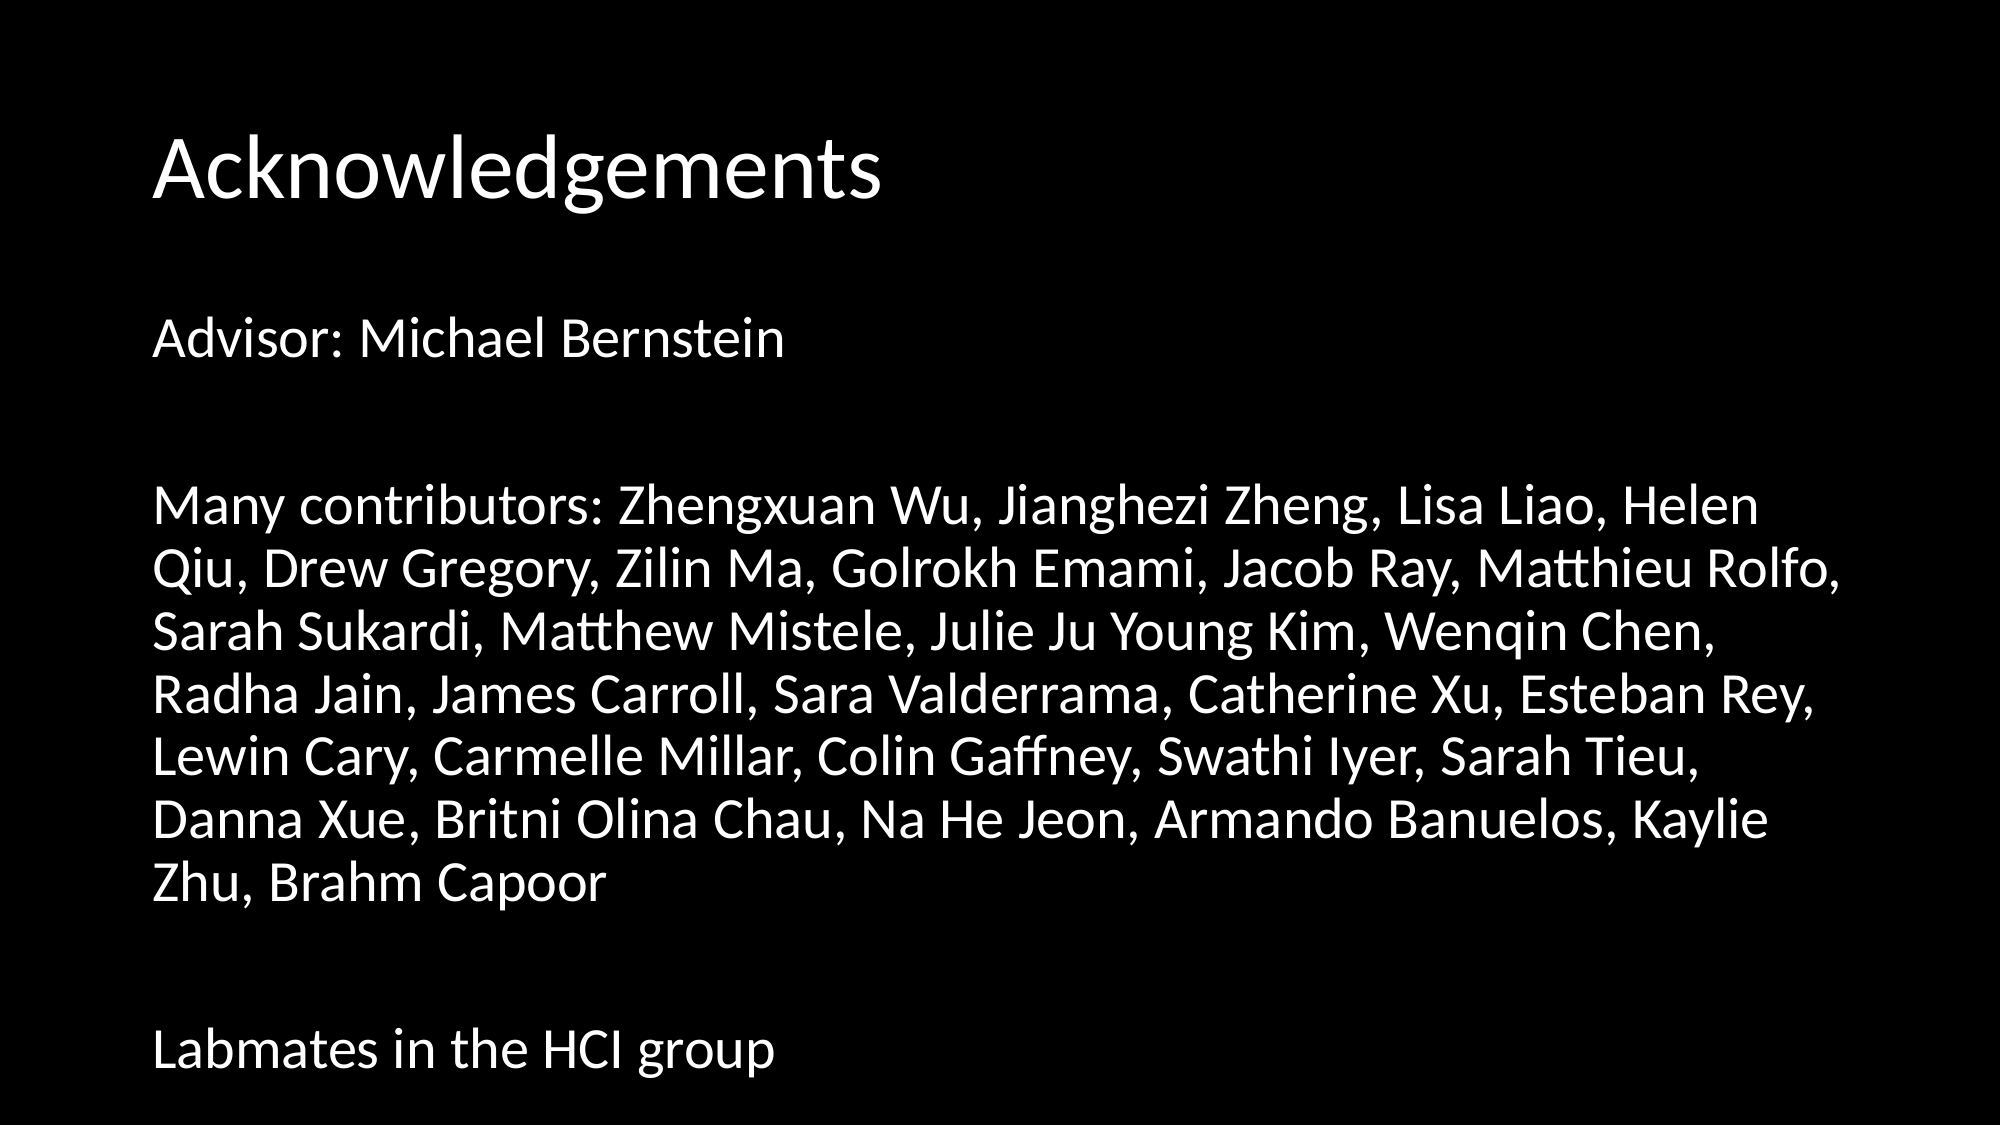

# Acknowledgements
Advisor: Michael Bernstein

Many contributors: Zhengxuan Wu, Jianghezi Zheng, Lisa Liao, Helen Qiu, Drew Gregory, Zilin Ma, Golrokh Emami, Jacob Ray, Matthieu Rolfo, Sarah Sukardi, Matthew Mistele, Julie Ju Young Kim, Wenqin Chen, Radha Jain, James Carroll, Sara Valderrama, Catherine Xu, Esteban Rey, Lewin Cary, Carmelle Millar, Colin Gaffney, Swathi Iyer, Sarah Tieu, Danna Xue, Britni Olina Chau, Na He Jeon, Armando Banuelos, Kaylie Zhu, Brahm Capoor

Labmates in the HCI group